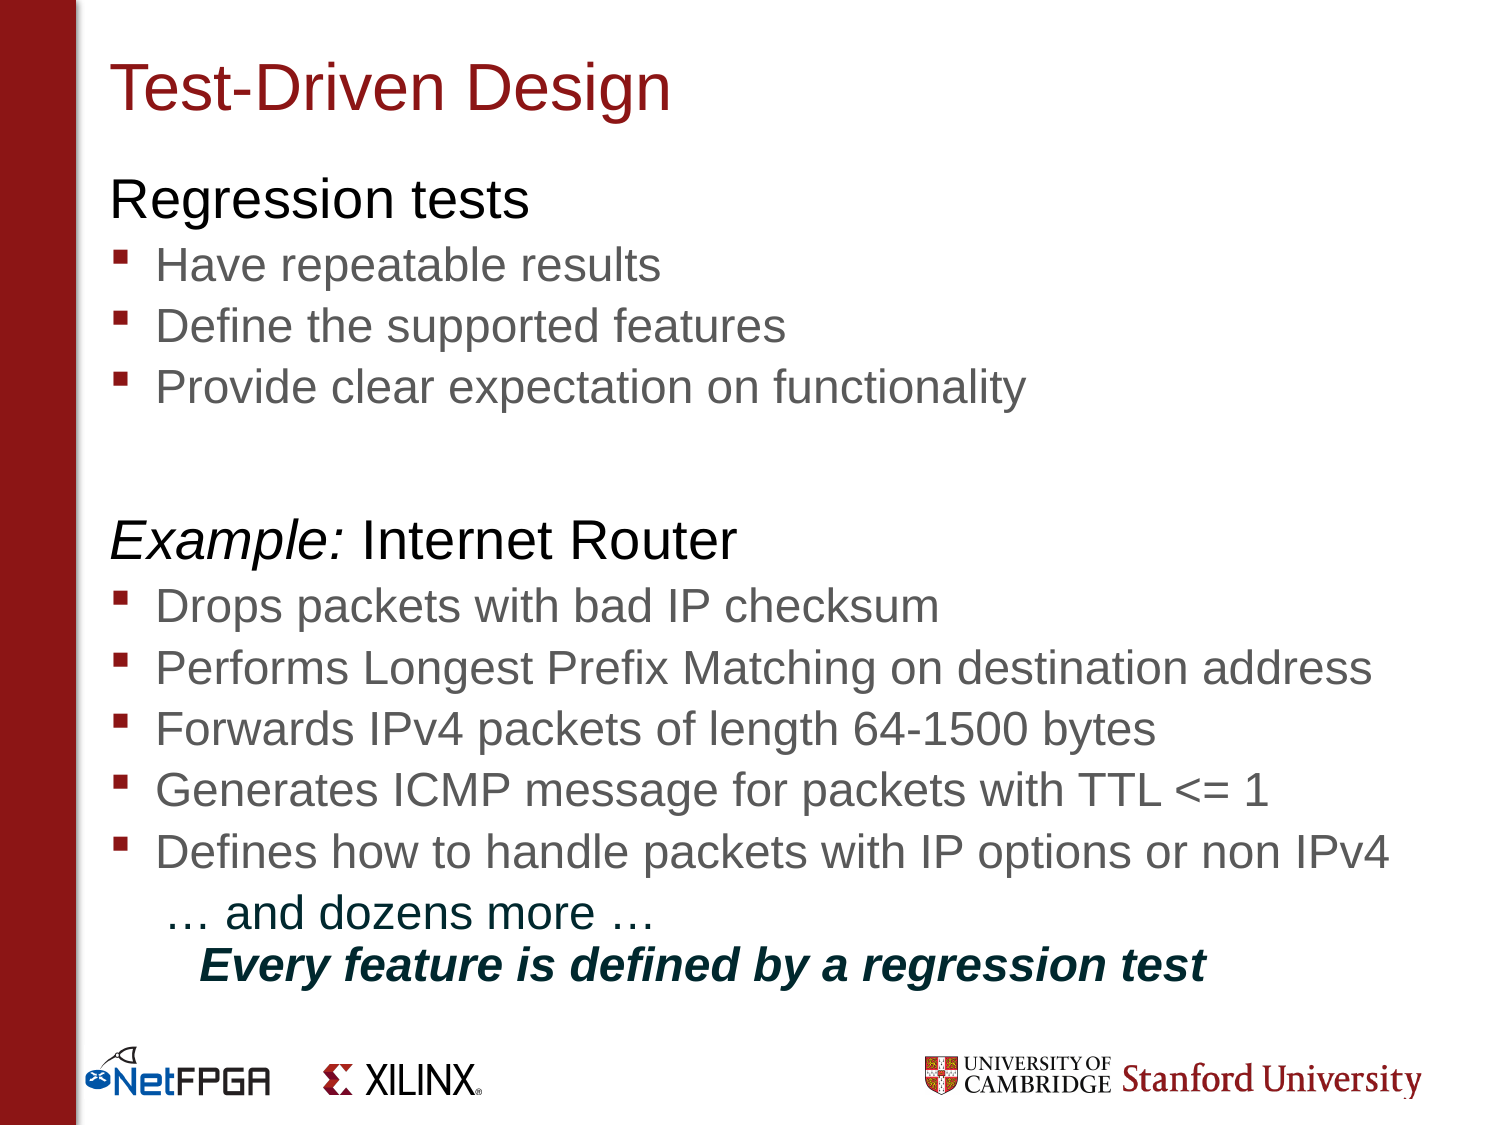

# Test-Driven Design
Regression tests
Have repeatable results
Define the supported features
Provide clear expectation on functionality

Example: Internet Router
Drops packets with bad IP checksum
Performs Longest Prefix Matching on destination address
Forwards IPv4 packets of length 64-1500 bytes
Generates ICMP message for packets with TTL <= 1
Defines how to handle packets with IP options or non IPv4
… and dozens more …
Every feature is defined by a regression test